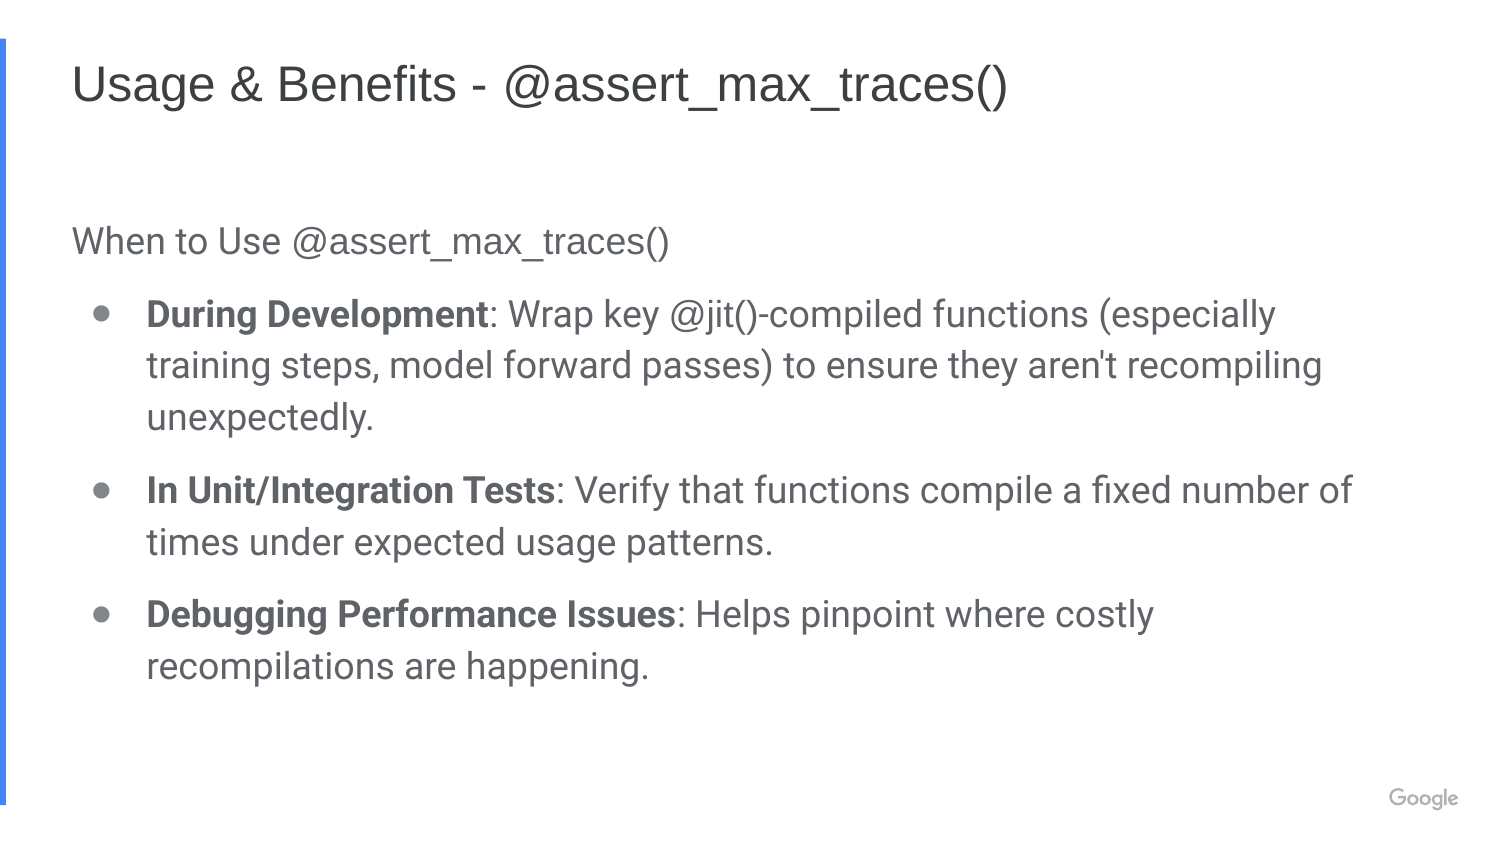

# Usage & Benefits - @assert_max_traces()
When to Use @assert_max_traces()
During Development: Wrap key @jit()-compiled functions (especially training steps, model forward passes) to ensure they aren't recompiling unexpectedly.
In Unit/Integration Tests: Verify that functions compile a fixed number of times under expected usage patterns.
Debugging Performance Issues: Helps pinpoint where costly recompilations are happening.